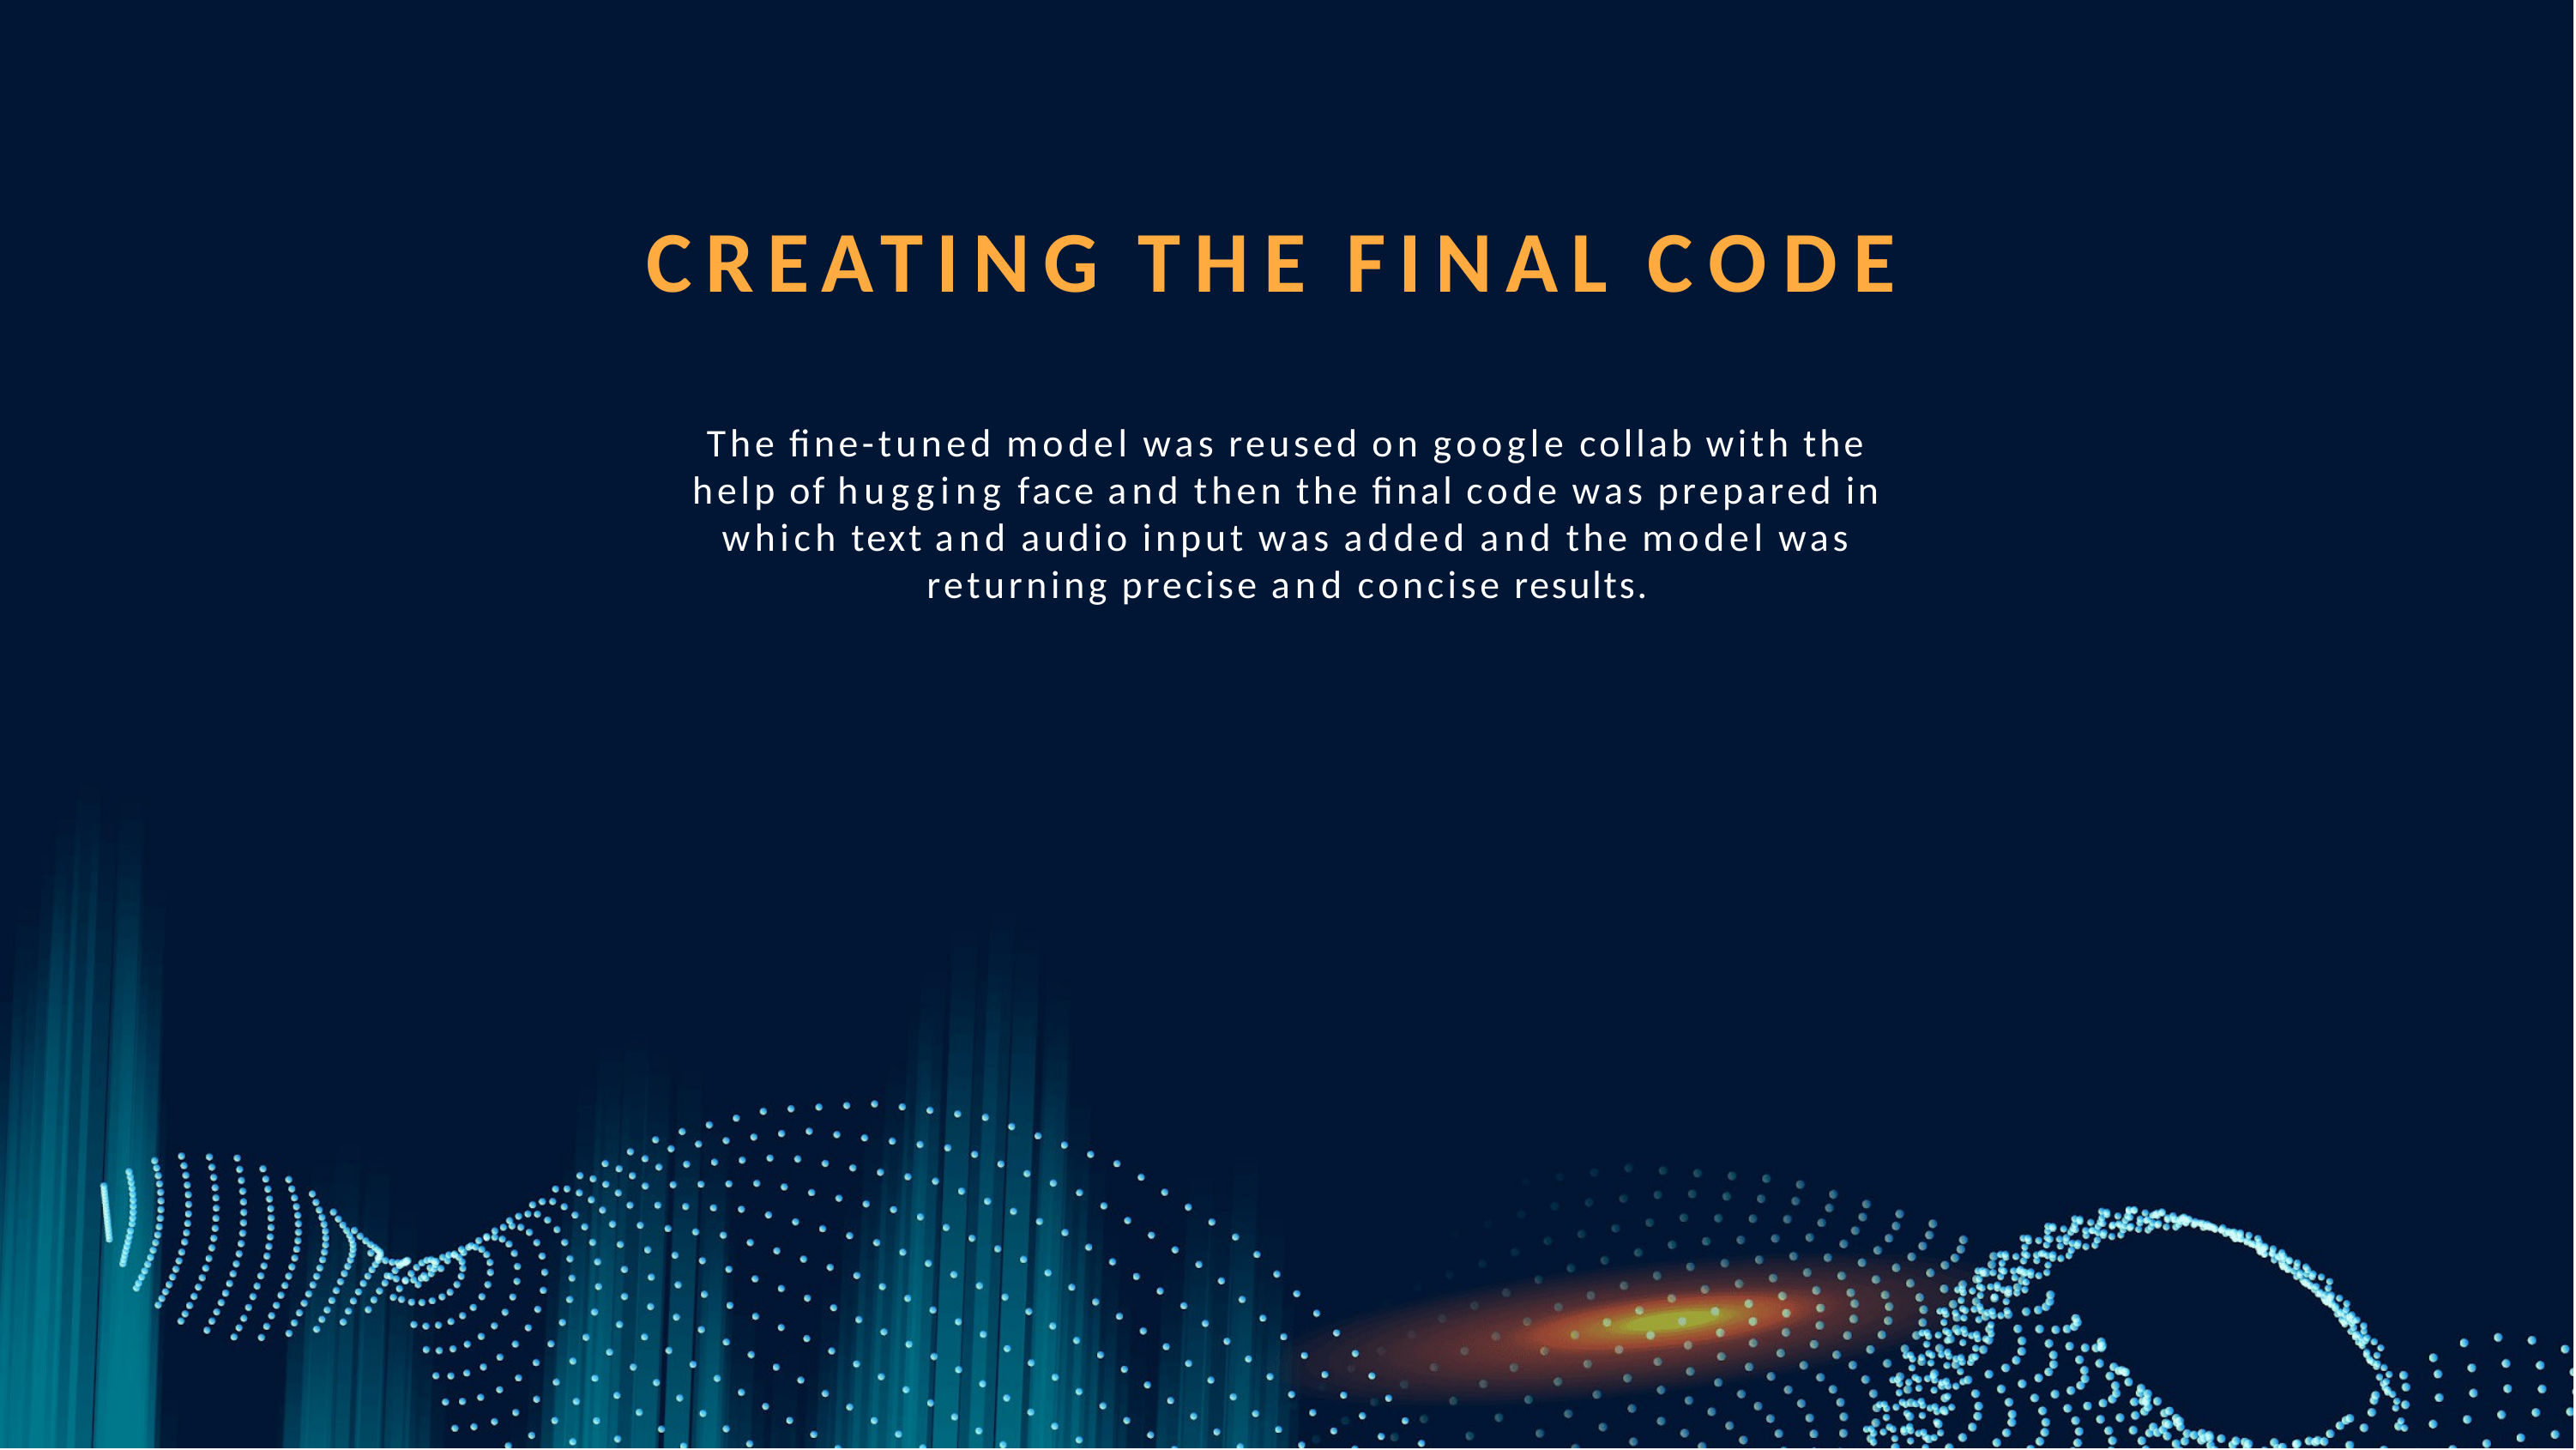

# CREATING THE FINAL CODE
The ﬁne-tuned model was reused on google collab with the help of hugging face and then the ﬁnal code was prepared in which text and audio input was added and the model was returning precise and concise results.